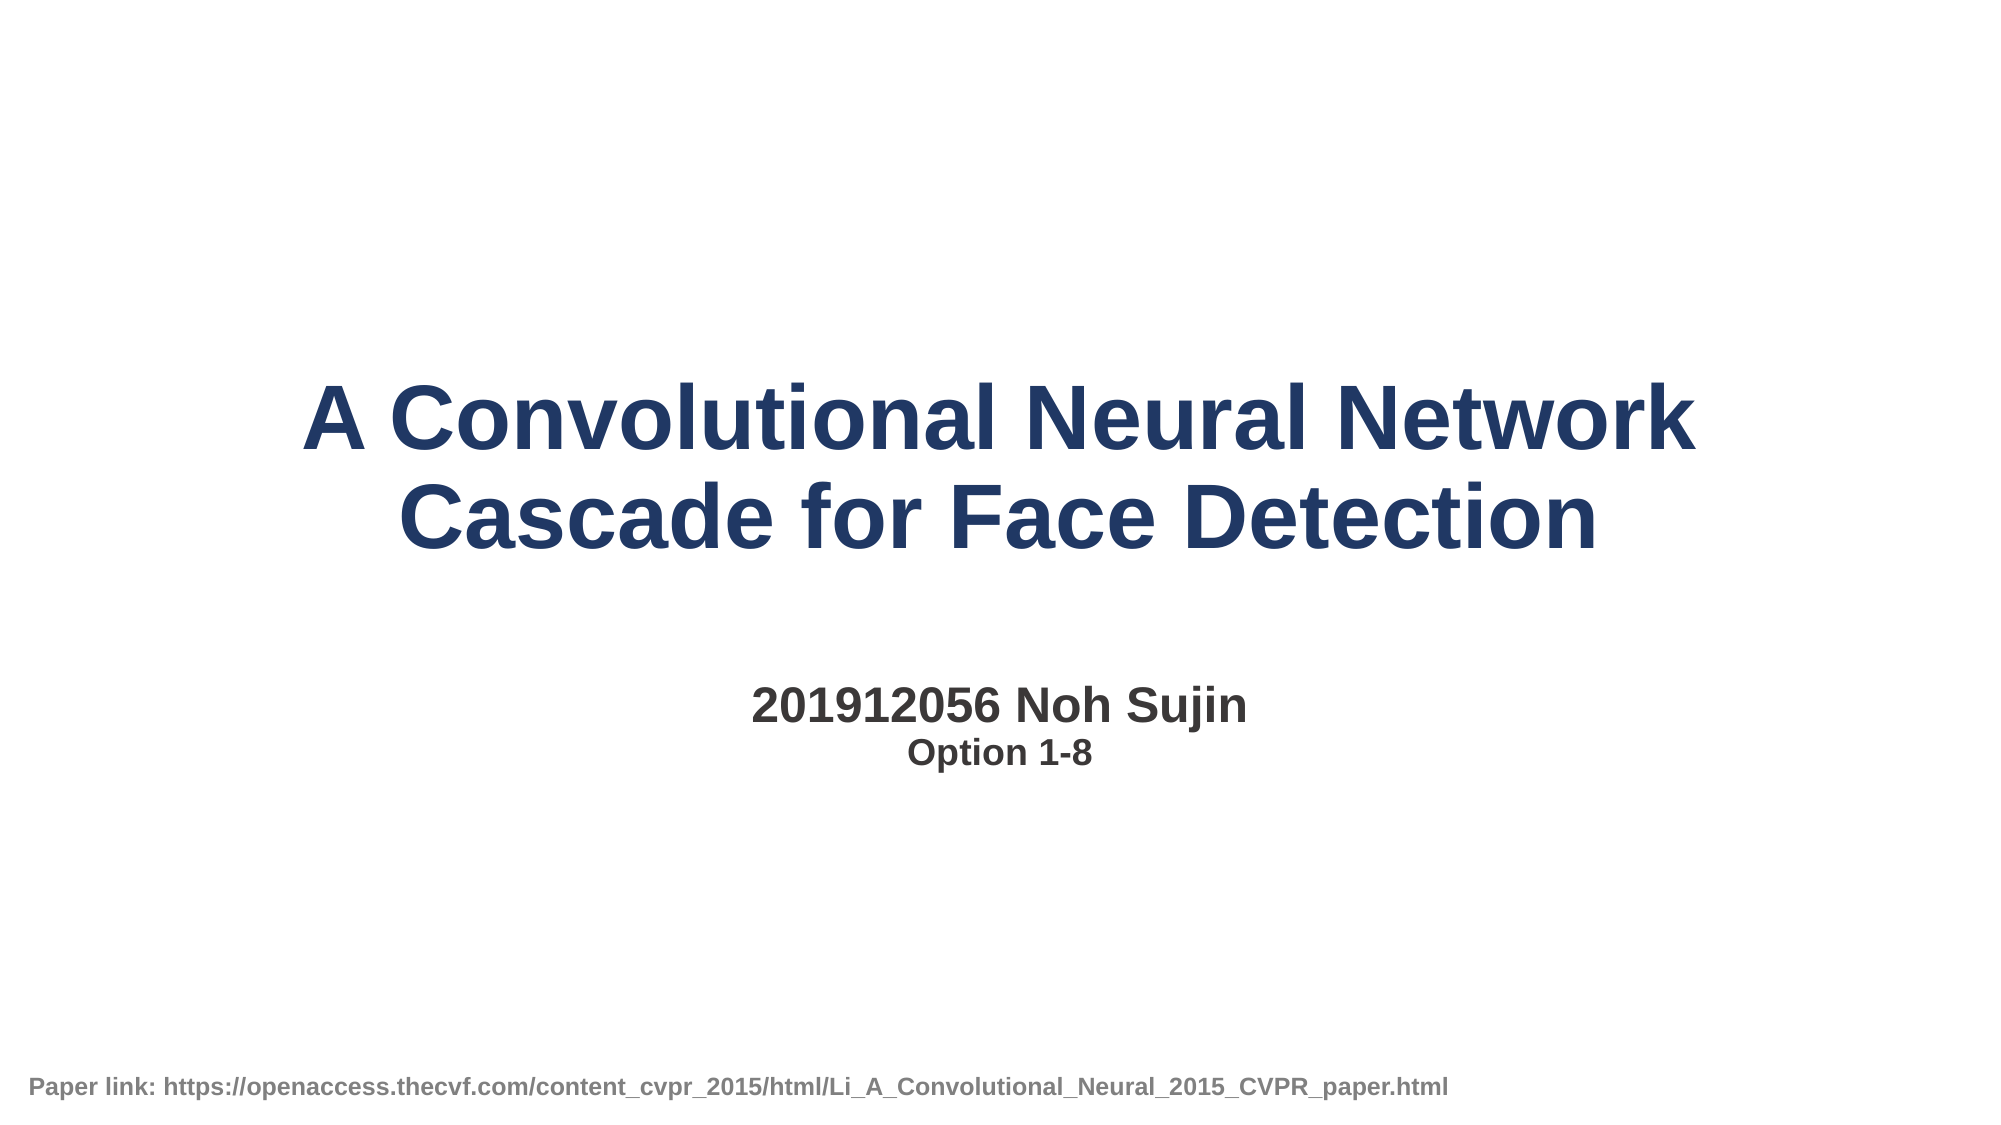

# A Convolutional Neural Network Cascade for Face Detection

201912056 Noh Sujin
Option 1-8
Paper link: https://openaccess.thecvf.com/content_cvpr_2015/html/Li_A_Convolutional_Neural_2015_CVPR_paper.html